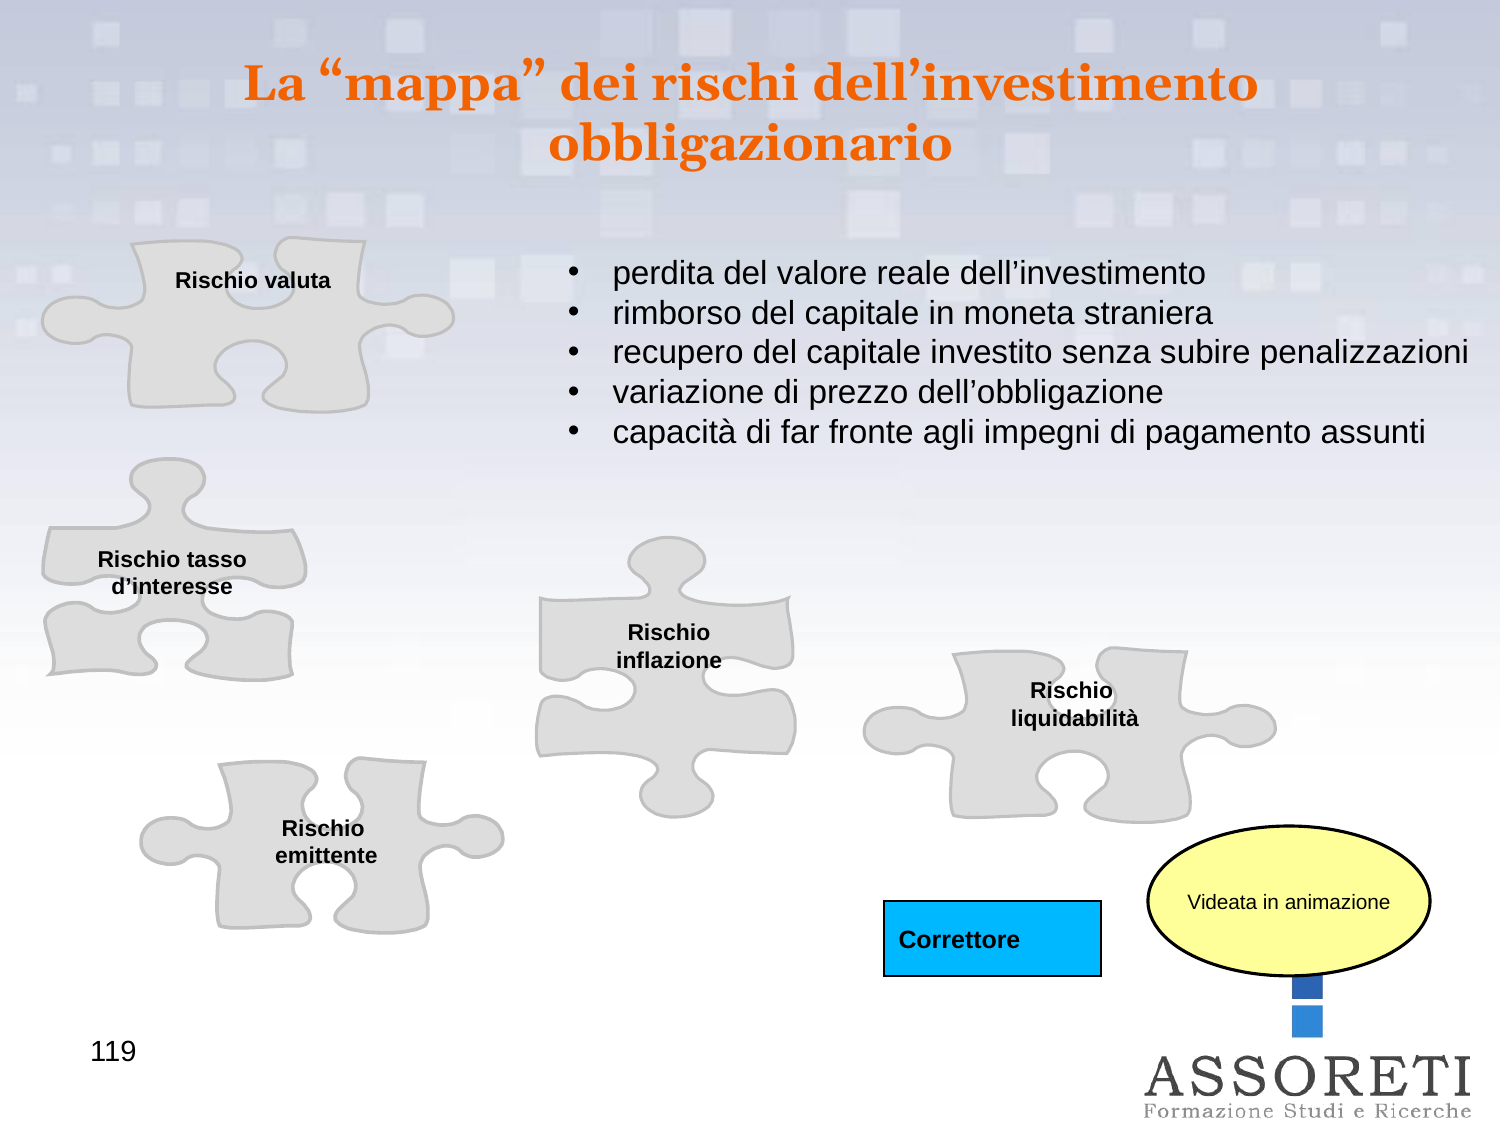

La “mappa” dei rischi dell’investimento obbligazionario
Rischio valuta
 perdita del valore reale dell’investimento
 rimborso del capitale in moneta straniera
 recupero del capitale investito senza subire penalizzazioni
 variazione di prezzo dell’obbligazione
 capacità di far fronte agli impegni di pagamento assunti
Rischio tasso
d’interesse
Rischio
inflazione
Rischio
liquidabilità

Rischio
emittente
Videata in animazione
Correttore
119